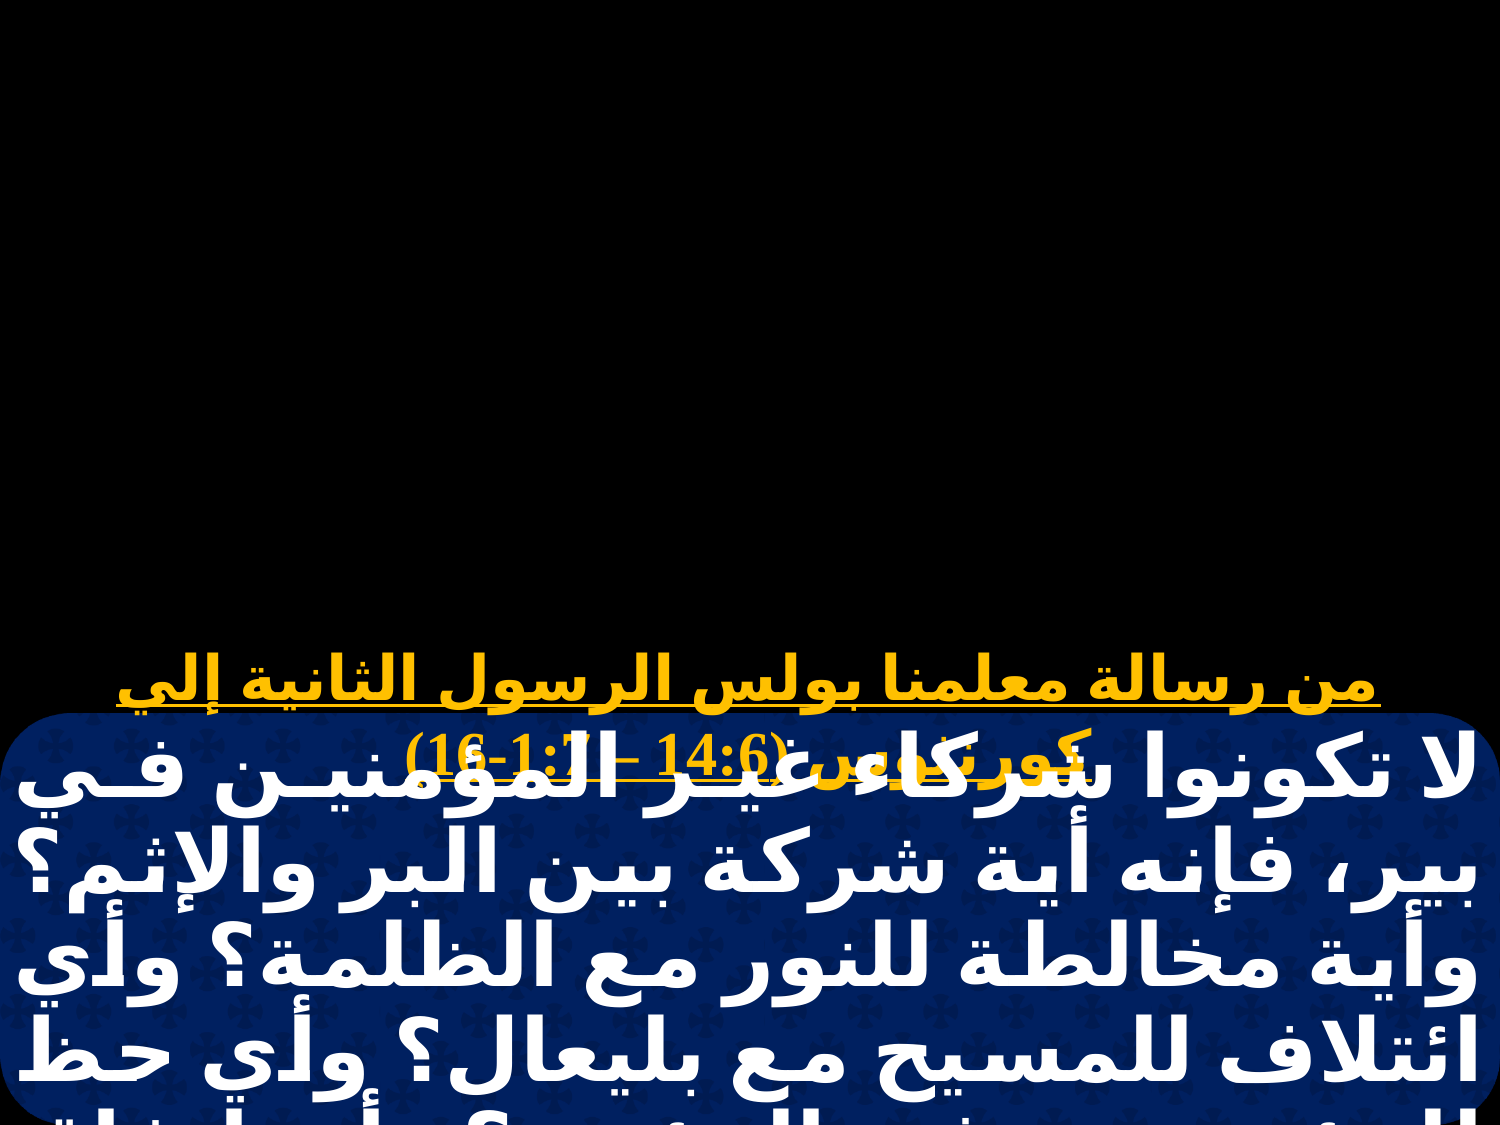

# قداس سبت الرفاع
من رسالة معلمنا بولس الرسول الثانية إلي كورنثوس (14:6 – 1:7-16)
لا تكونوا شركاء غير المؤمنين في بير، فإنه أية شركة بين البر والإثم؟ وأية مخالطة للنور مع الظلمة؟ وأي ائتلاف للمسيح مع بليعال؟ وأي حظ للمؤمن مع غير المؤمن؟ وأي اتفاق لهيكل الله مع الأوثان؟